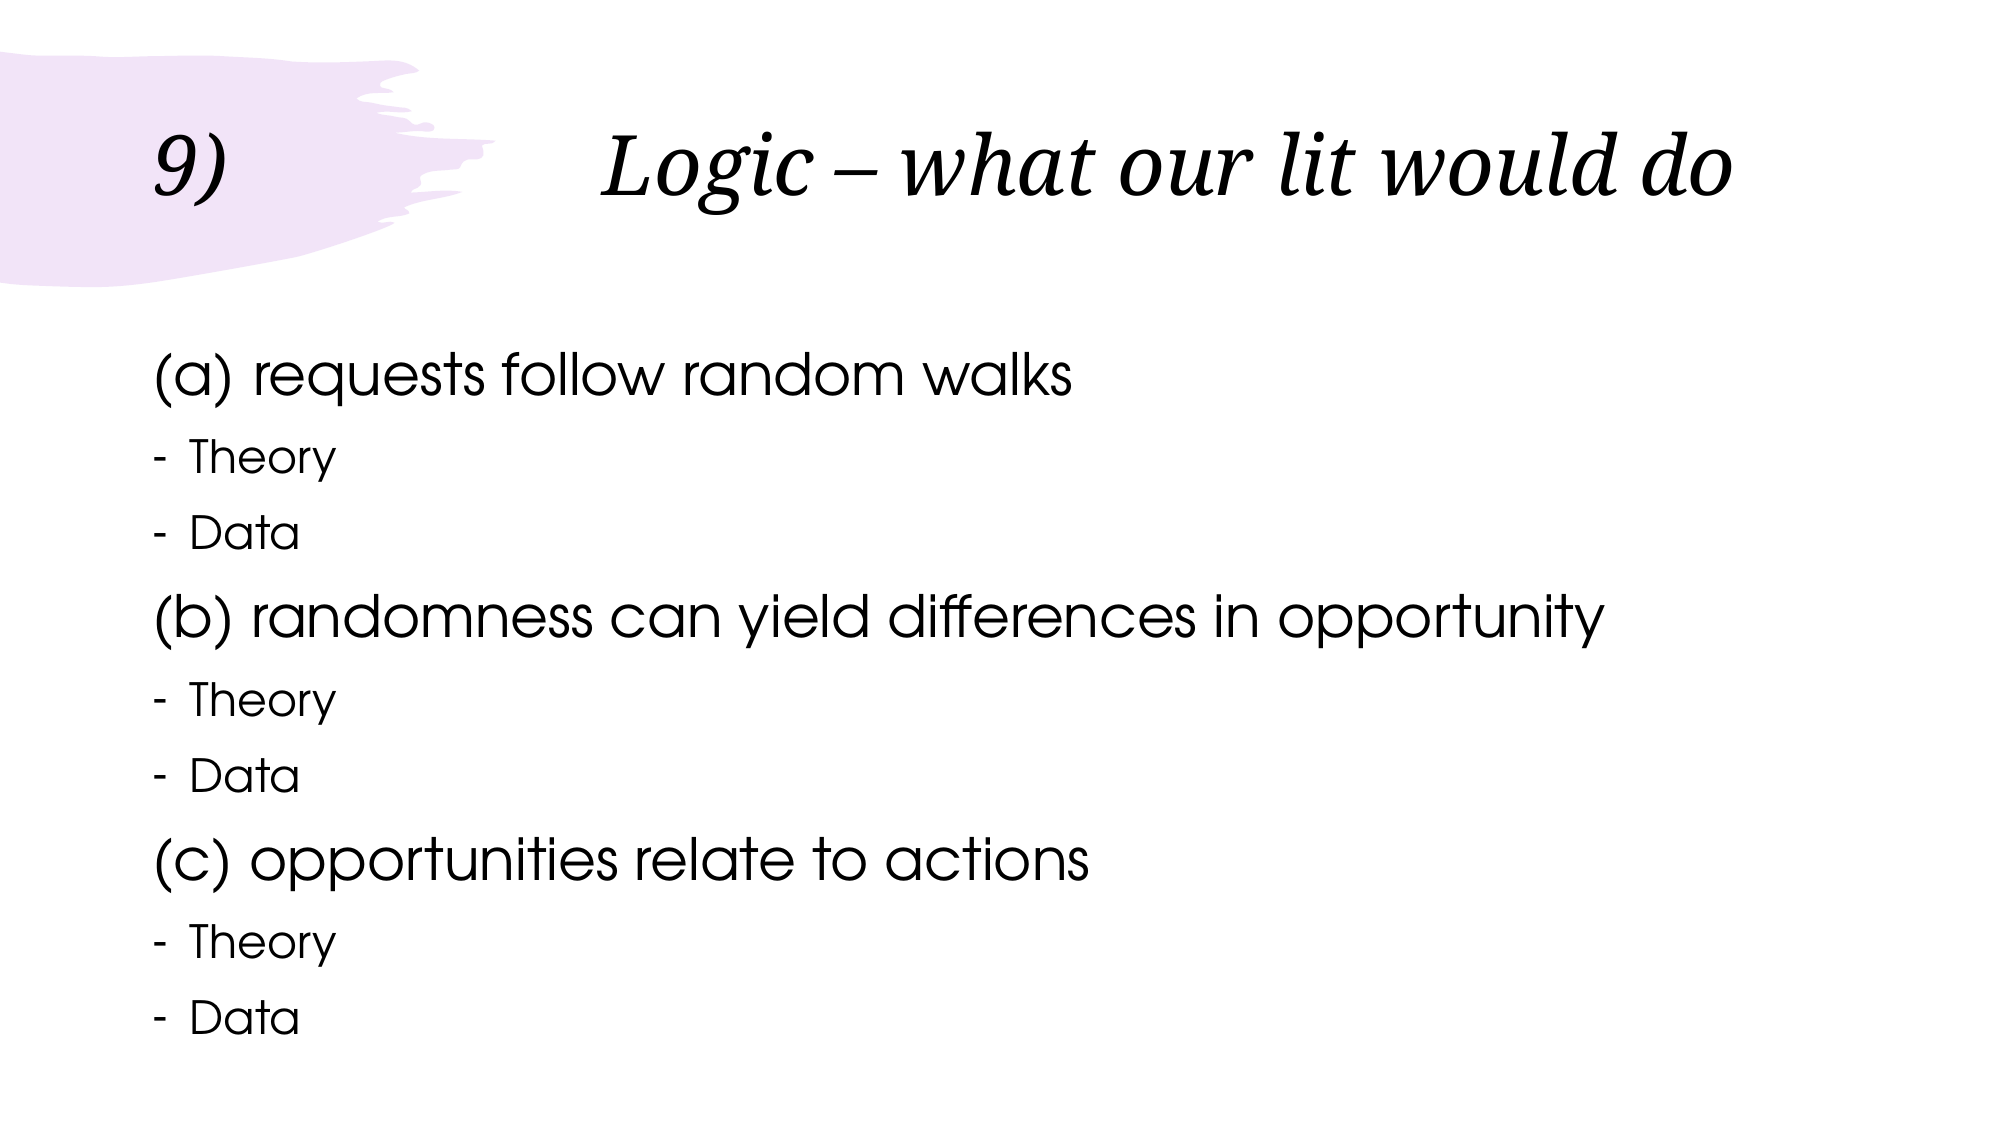

# 9)			Logic – what our lit would do
 requests follow random walks
Theory
Data
(b) randomness can yield differences in opportunity
Theory
Data
(c) opportunities relate to actions
Theory
Data